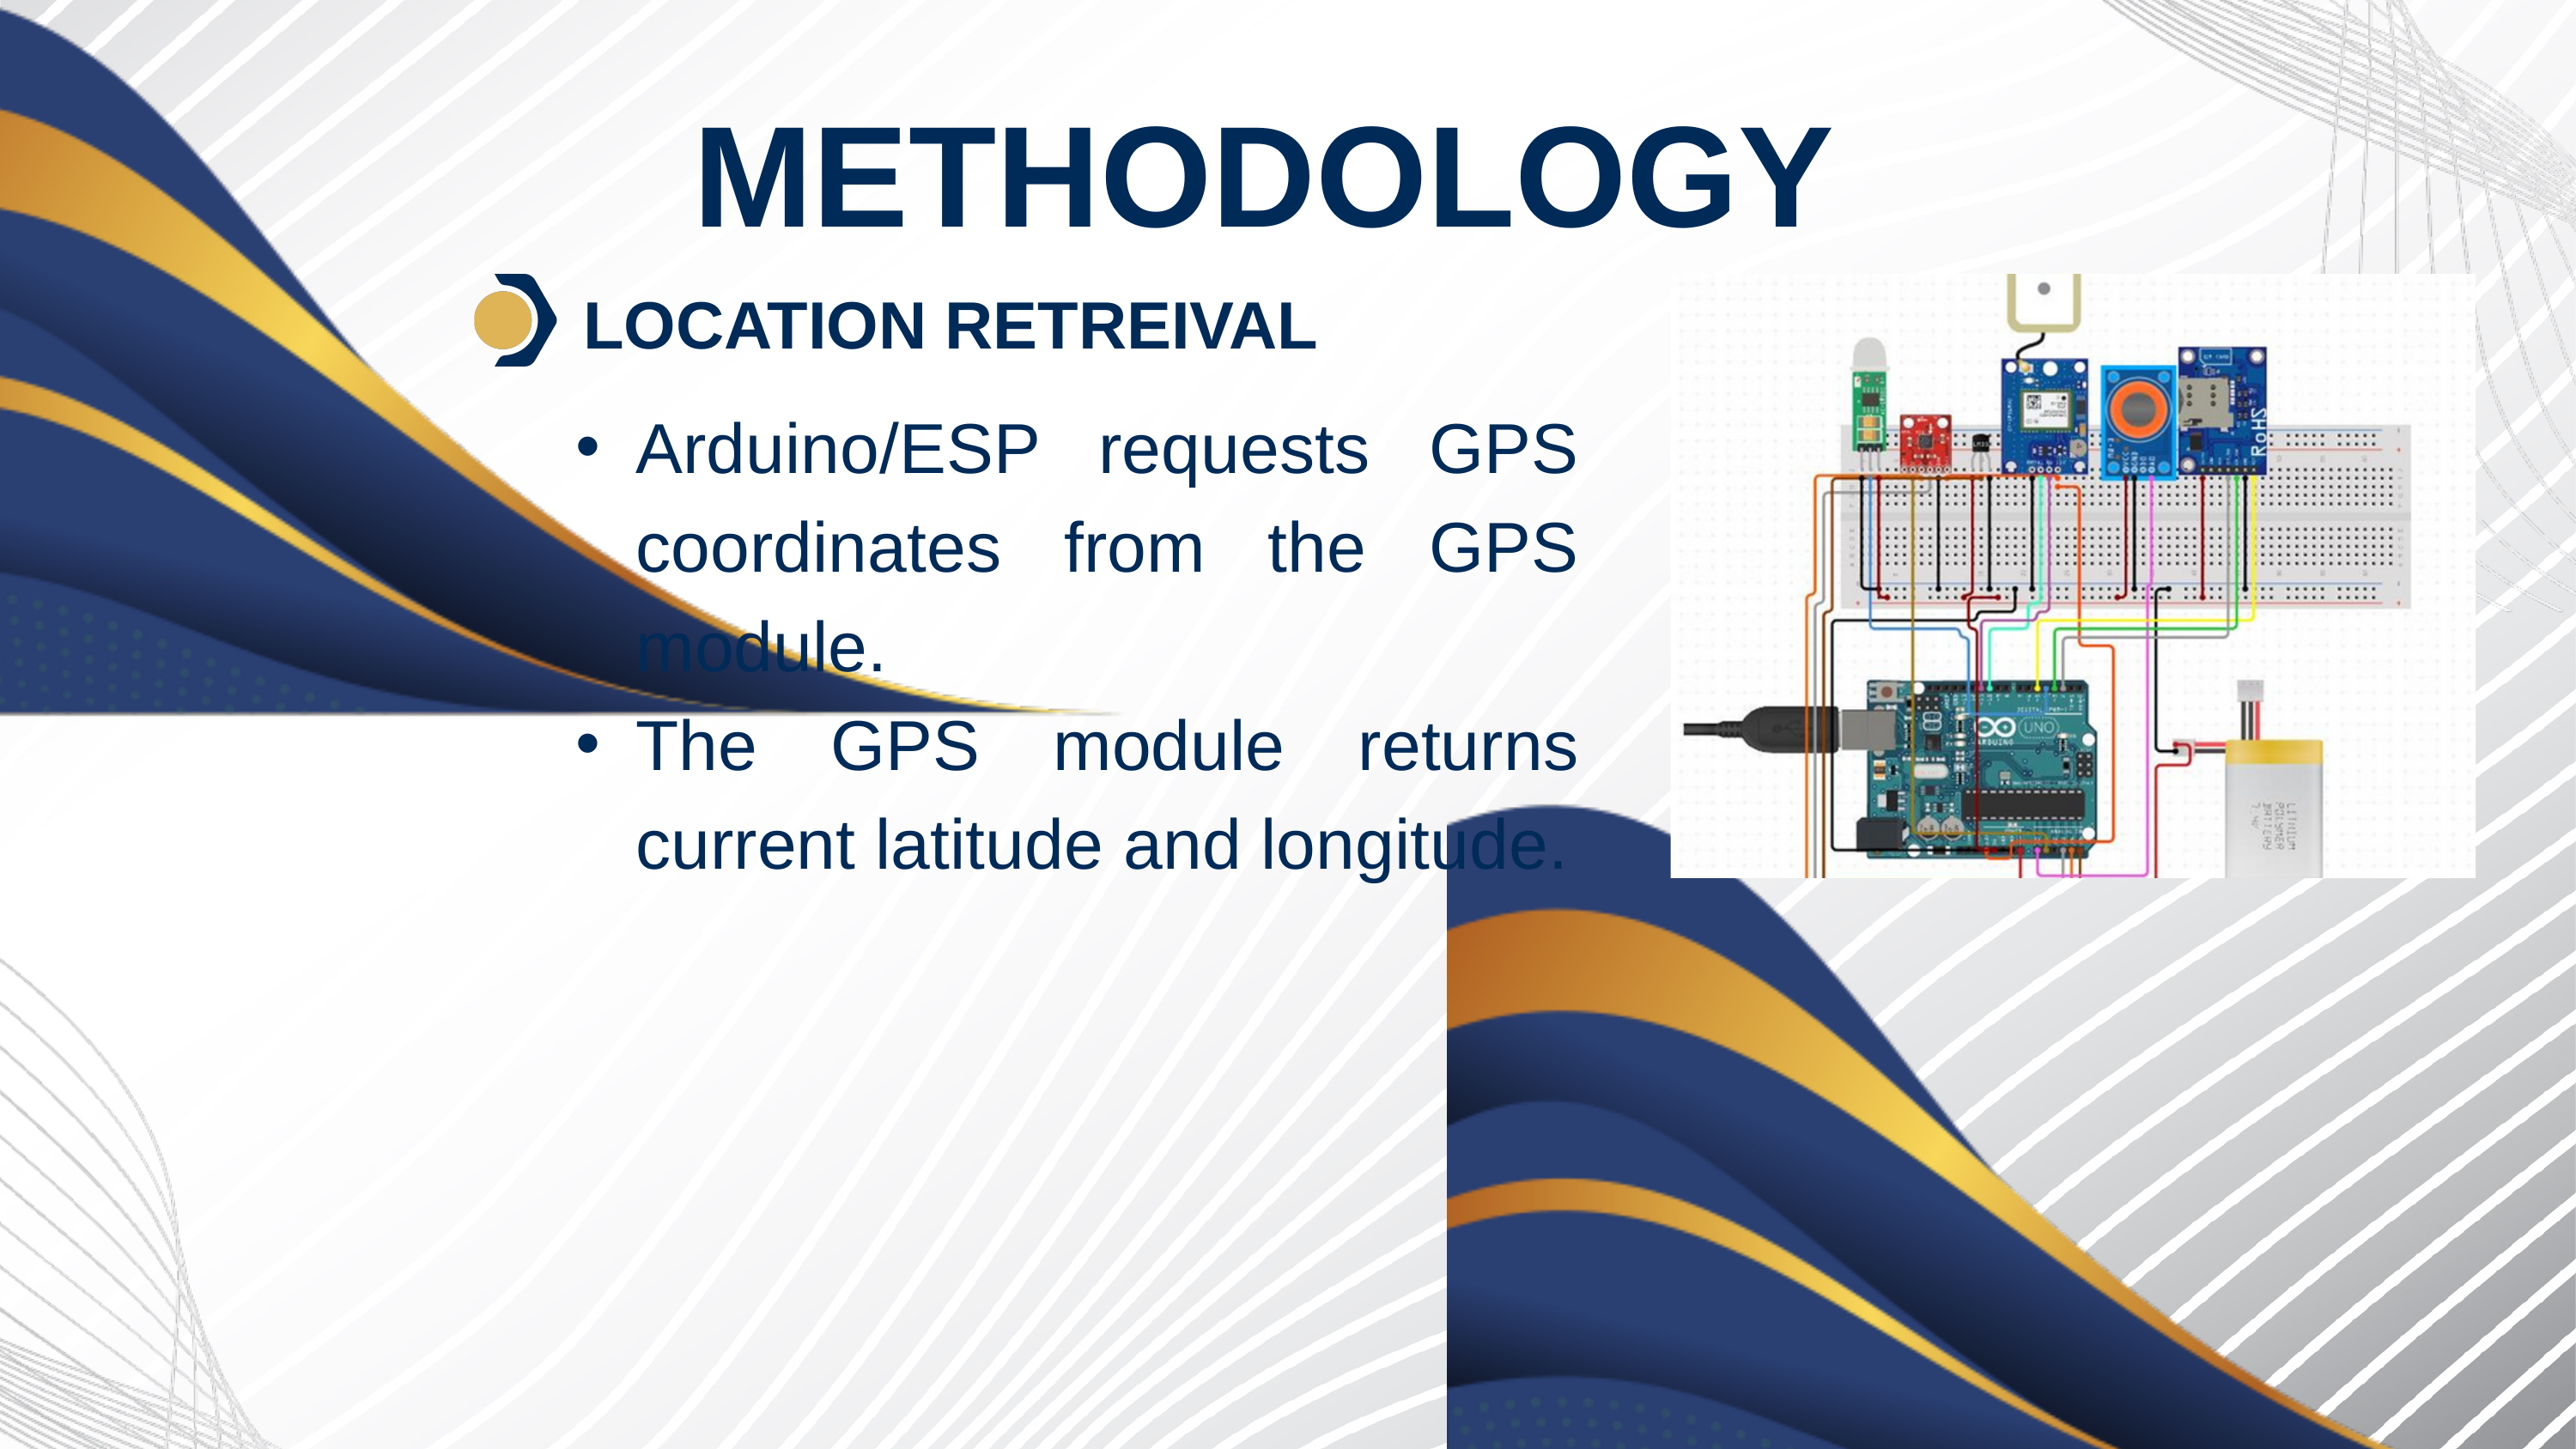

METHODOLOGY
LOCATION RETREIVAL

Arduino/ESP requests GPS coordinates from the GPS module.
The GPS module returns current latitude and longitude.